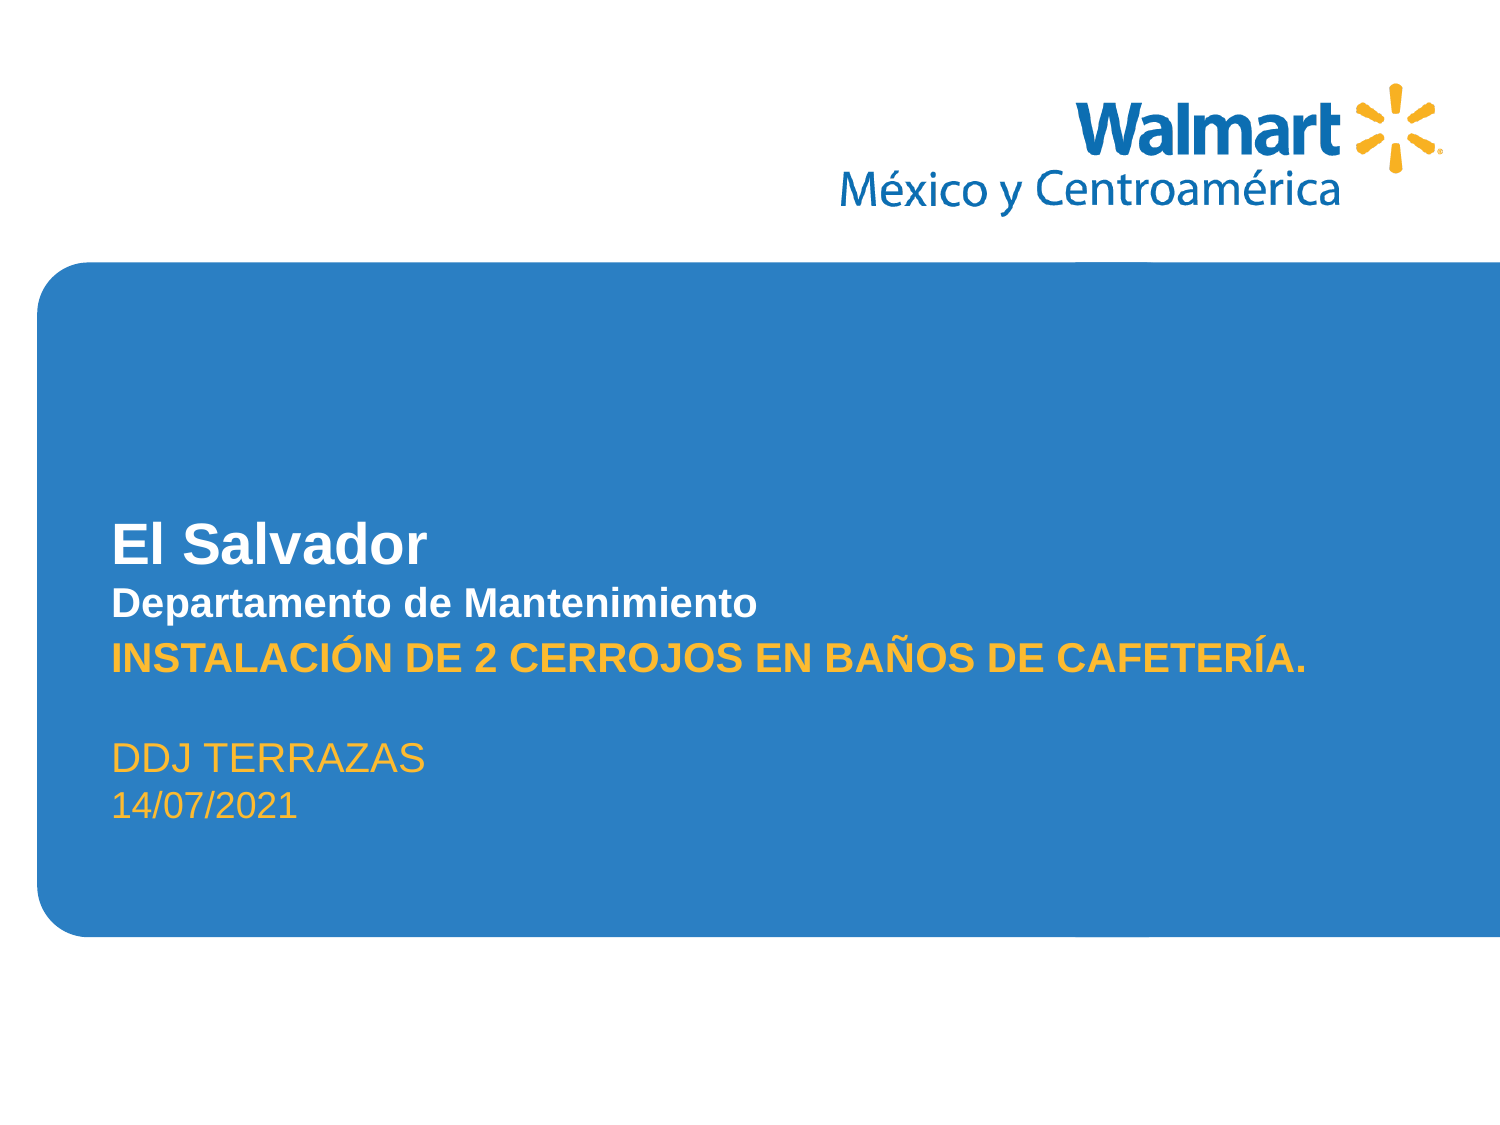

INSTALACIÓN DE 2 CERROJOS EN BAÑOS DE CAFETERÍA.

DDJ TERRAZAS
14/07/2021

# El Salvador Departamento de Mantenimiento